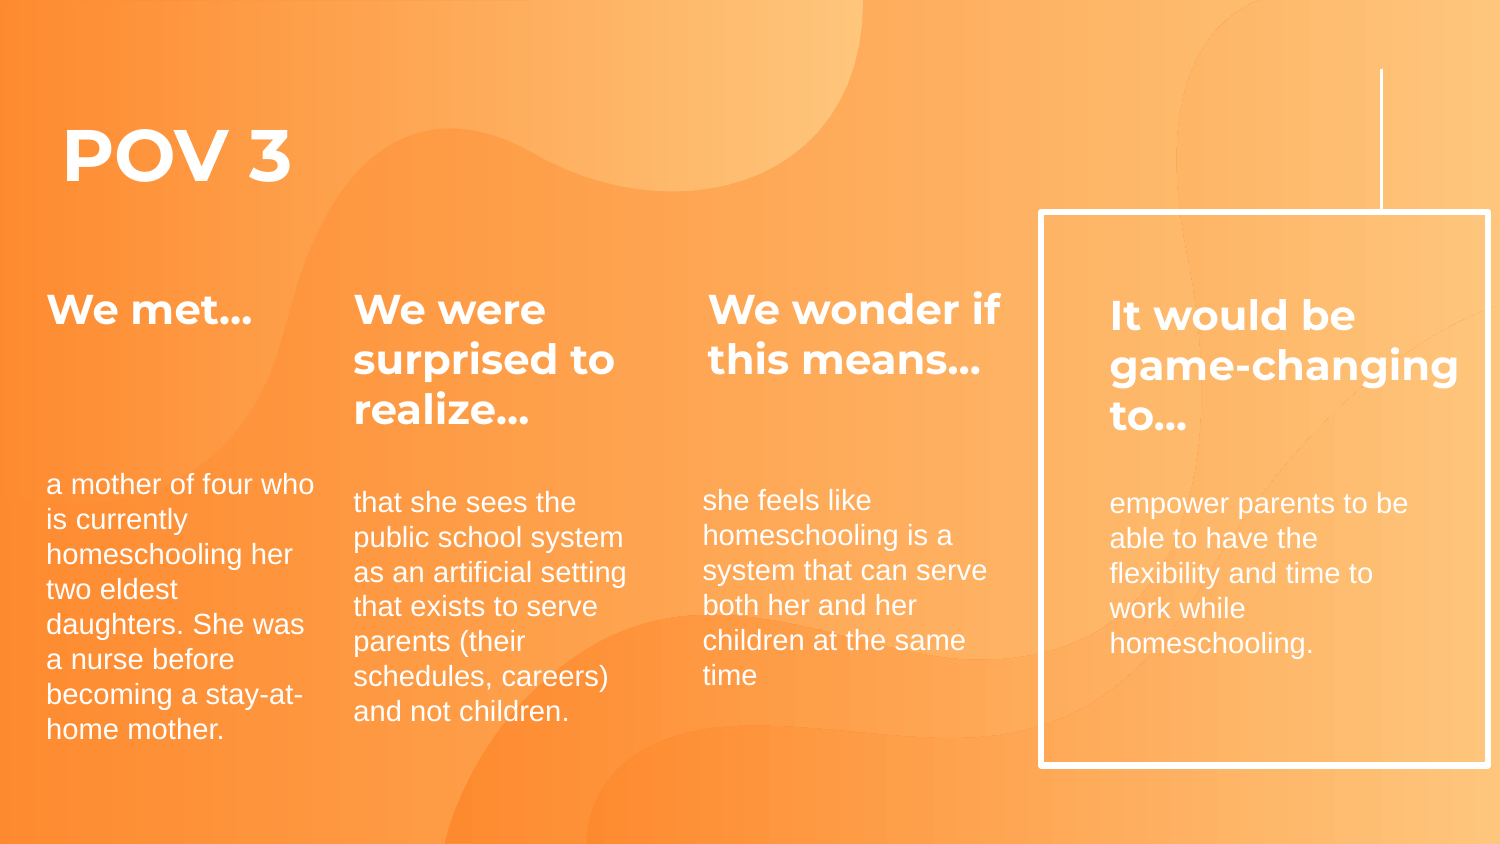

# POV 3

We met…
We were
surprised to realize…
We wonder if this means…
It would be game-changing to…
empower parents to be able to have the flexibility and time to work while homeschooling.
she feels like homeschooling is a system that can serve both her and her children at the same time
that she sees the public school system as an artificial setting that exists to serve parents (their schedules, careers) and not children.
a mother of four who is currently homeschooling her two eldest daughters. She was a nurse before becoming a stay-at-home mother.